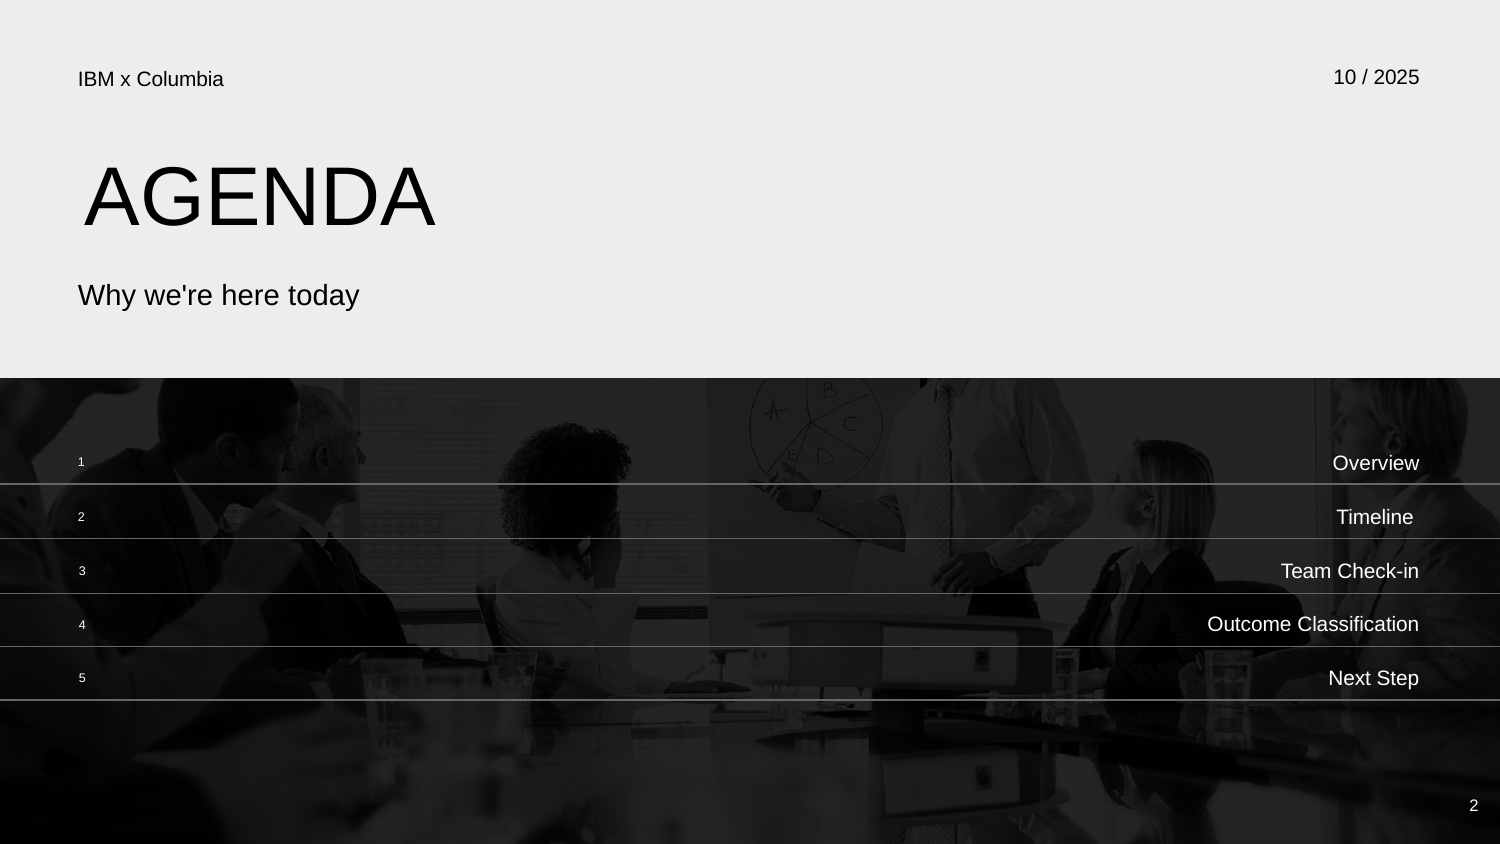

IBM x Columbia

10 / 2025

# AGENDA
Why we're here today
Overview
1
Timeline
2
Team Check-in
3
Outcome Classification
4
Next Step
5
2